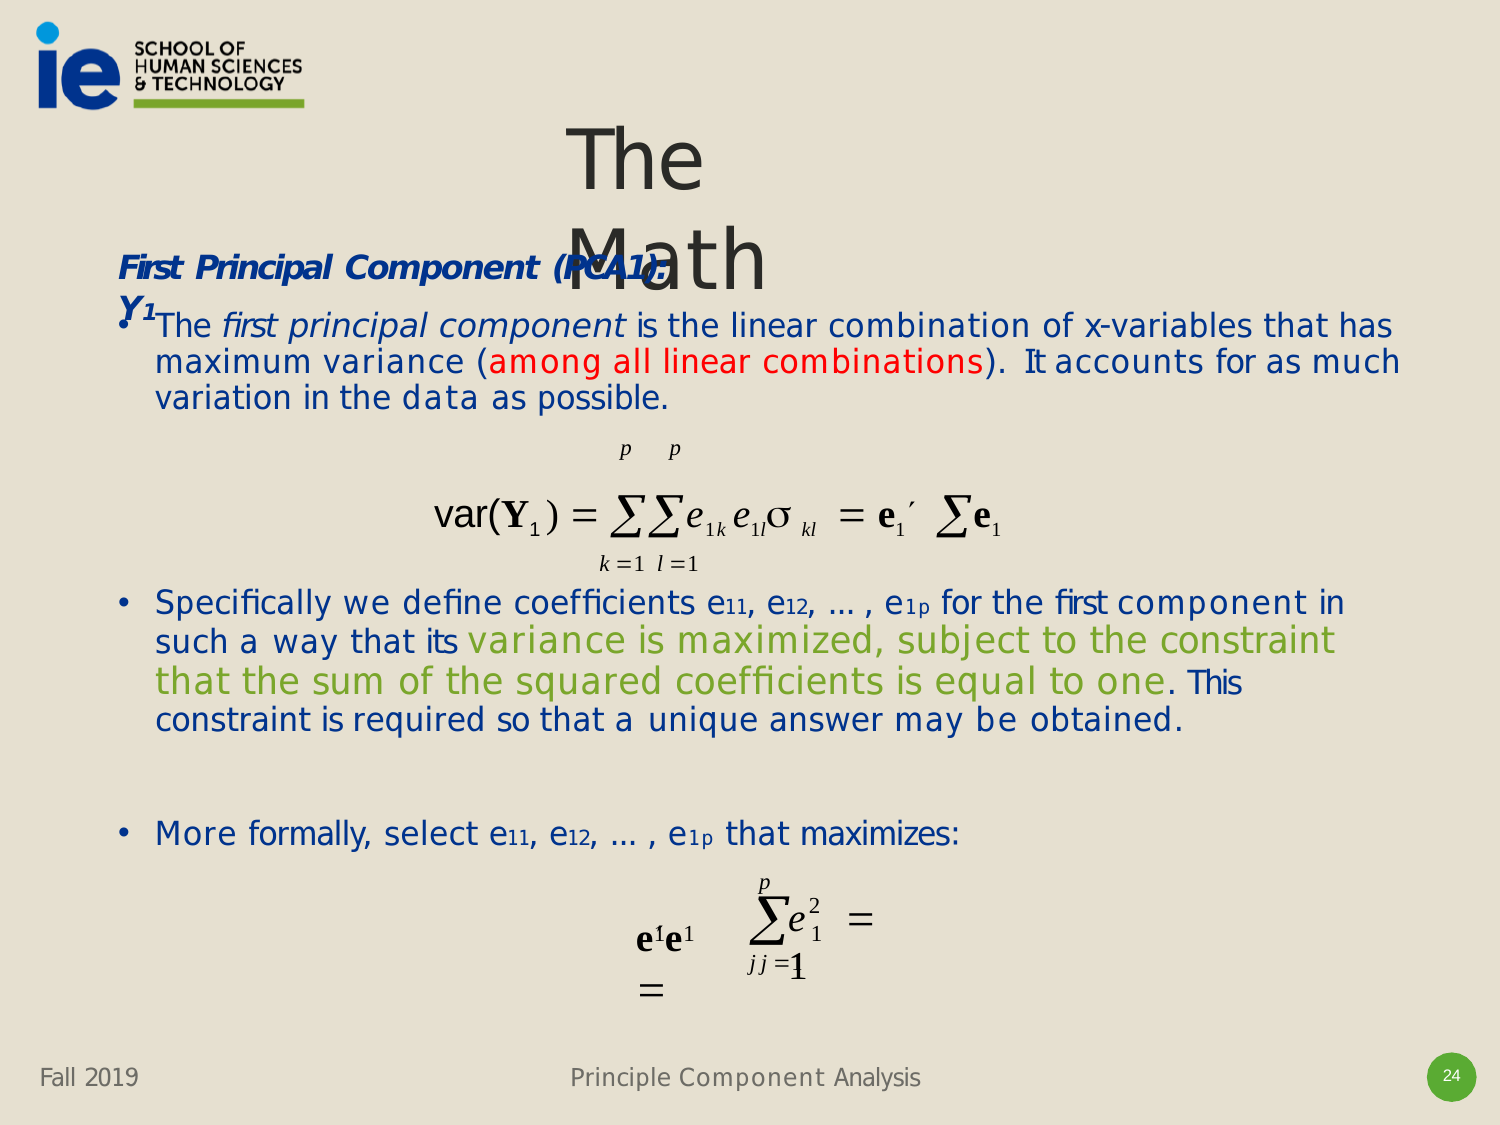

# The Math
First Principal Component (PCA1): Y1
The first principal component is the linear combination of x-variables that has maximum variance (among all linear combinations). It accounts for as much variation in the data as possible.
var(Y1 ) = ∑∑e1k e1lσ kl = e1′ ∑e1
k =1 l =1
p	p
Specifically we define coefficients e11, e12, ... , e1p for the first component in such a way that its variance is maximized, subject to the constraint that the sum of the squared coefficients is equal to one. This constraint is required so that a unique answer may be obtained.
More formally, select e11, e12, ... , e1p that maximizes:
p
1  1	∑ 1 j j =1
2
e′e	=
e	= 1
Fall 2019
Principle Component Analysis
24